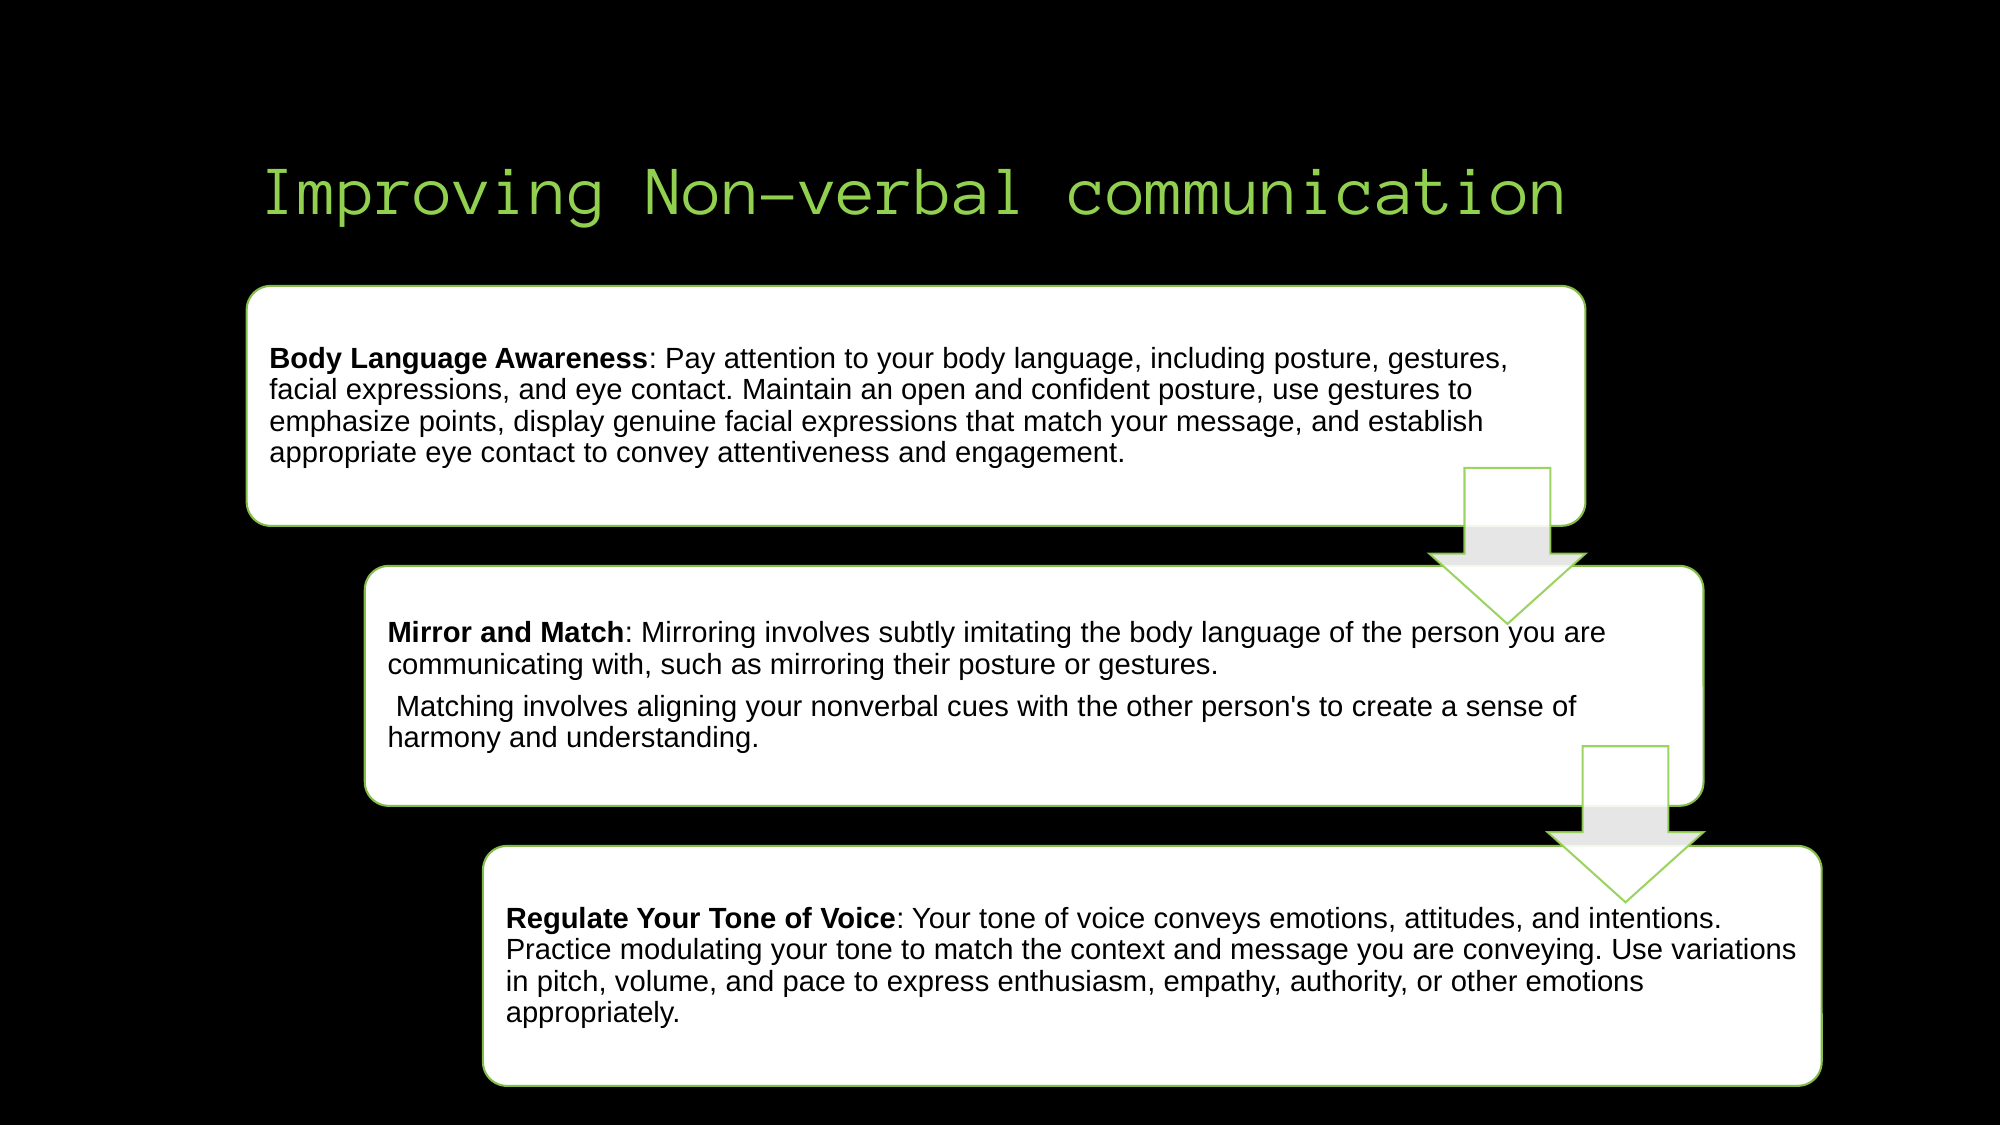

# Improving Non-verbal communication
Body Language Awareness: Pay attention to your body language, including posture, gestures, facial expressions, and eye contact. Maintain an open and confident posture, use gestures to emphasize points, display genuine facial expressions that match your message, and establish appropriate eye contact to convey attentiveness and engagement.
Mirror and Match: Mirroring involves subtly imitating the body language of the person you are communicating with, such as mirroring their posture or gestures.
 Matching involves aligning your nonverbal cues with the other person's to create a sense of harmony and understanding.
Regulate Your Tone of Voice: Your tone of voice conveys emotions, attitudes, and intentions. Practice modulating your tone to match the context and message you are conveying. Use variations in pitch, volume, and pace to express enthusiasm, empathy, authority, or other emotions appropriately.

13